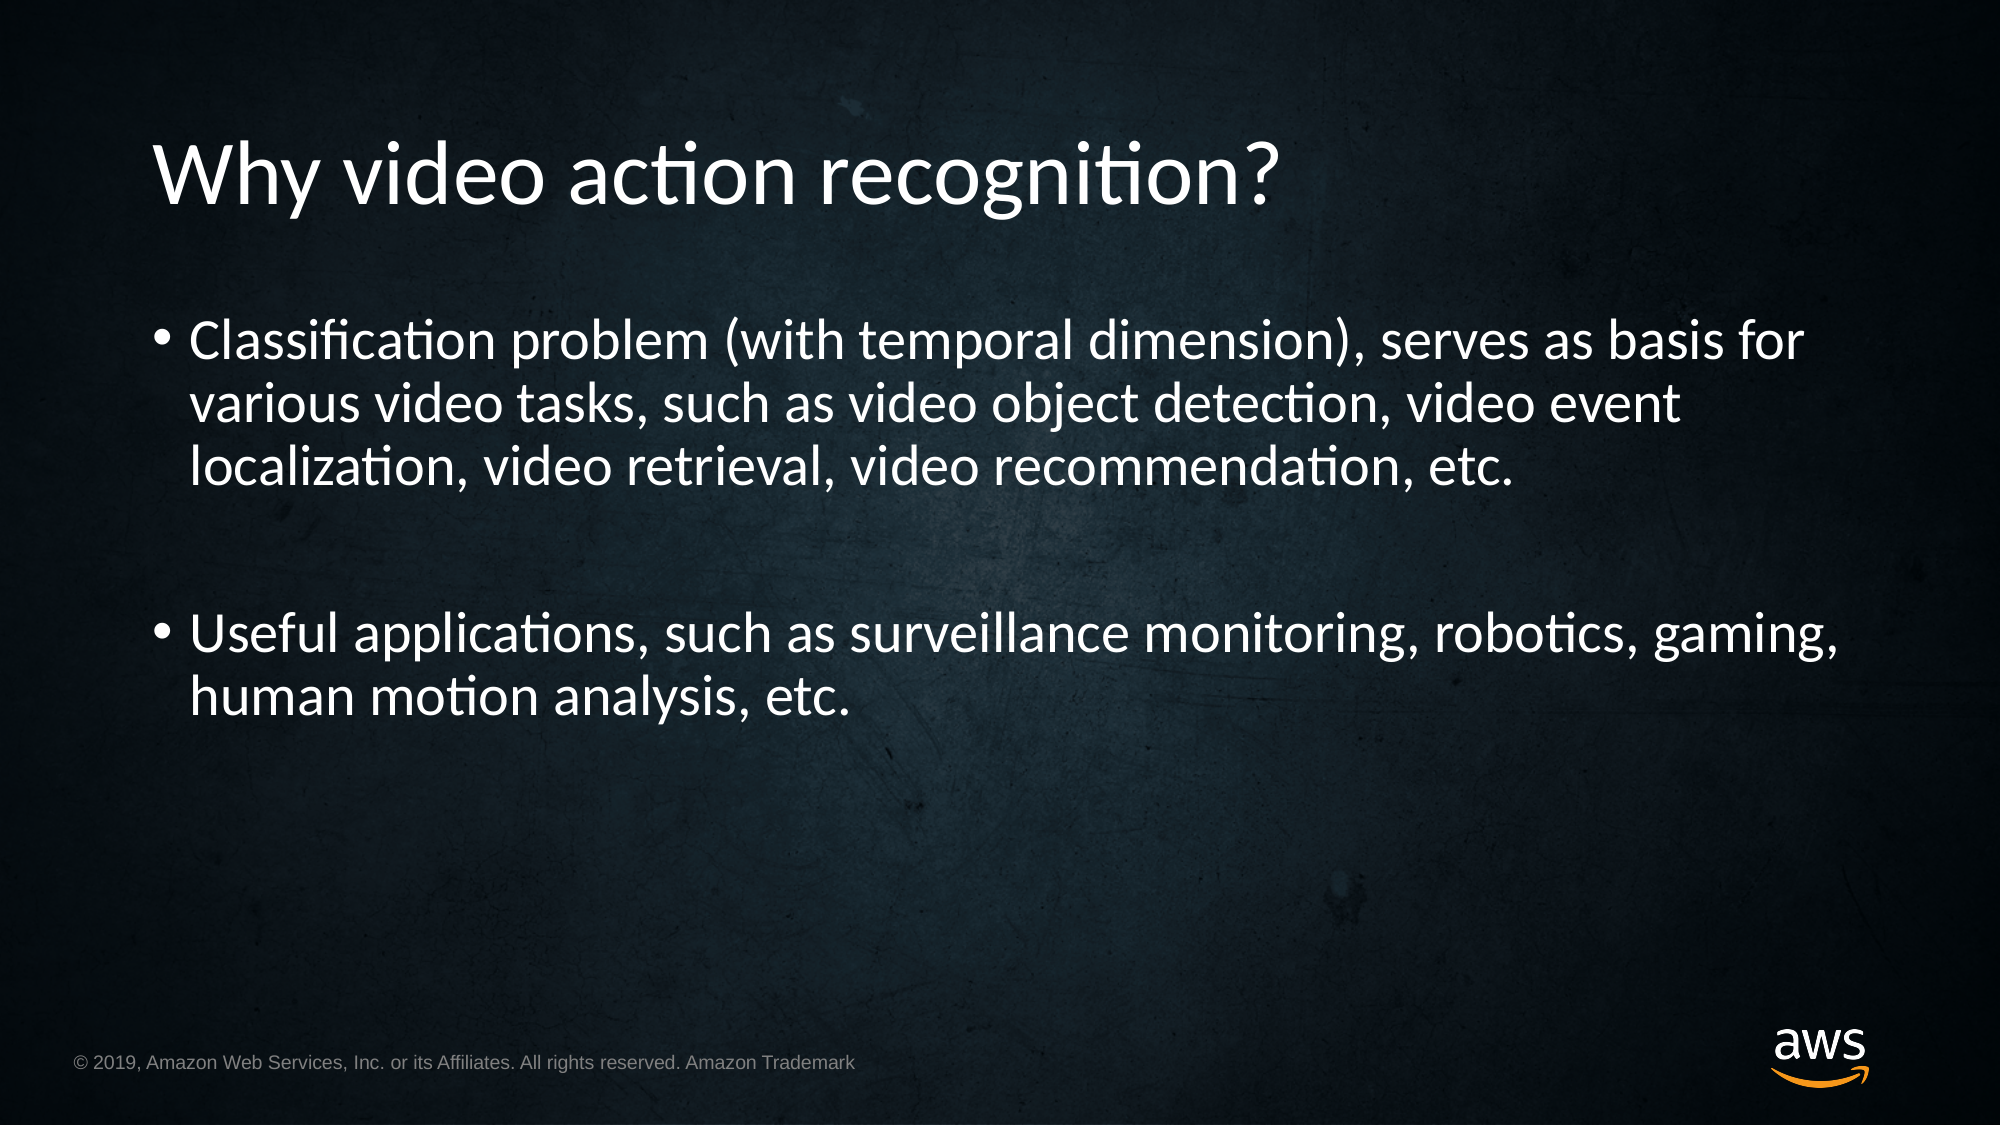

Why video action recognition?
Classification problem (with temporal dimension), serves as basis for various video tasks, such as video object detection, video event localization, video retrieval, video recommendation, etc.

Useful applications, such as surveillance monitoring, robotics, gaming, human motion analysis, etc.